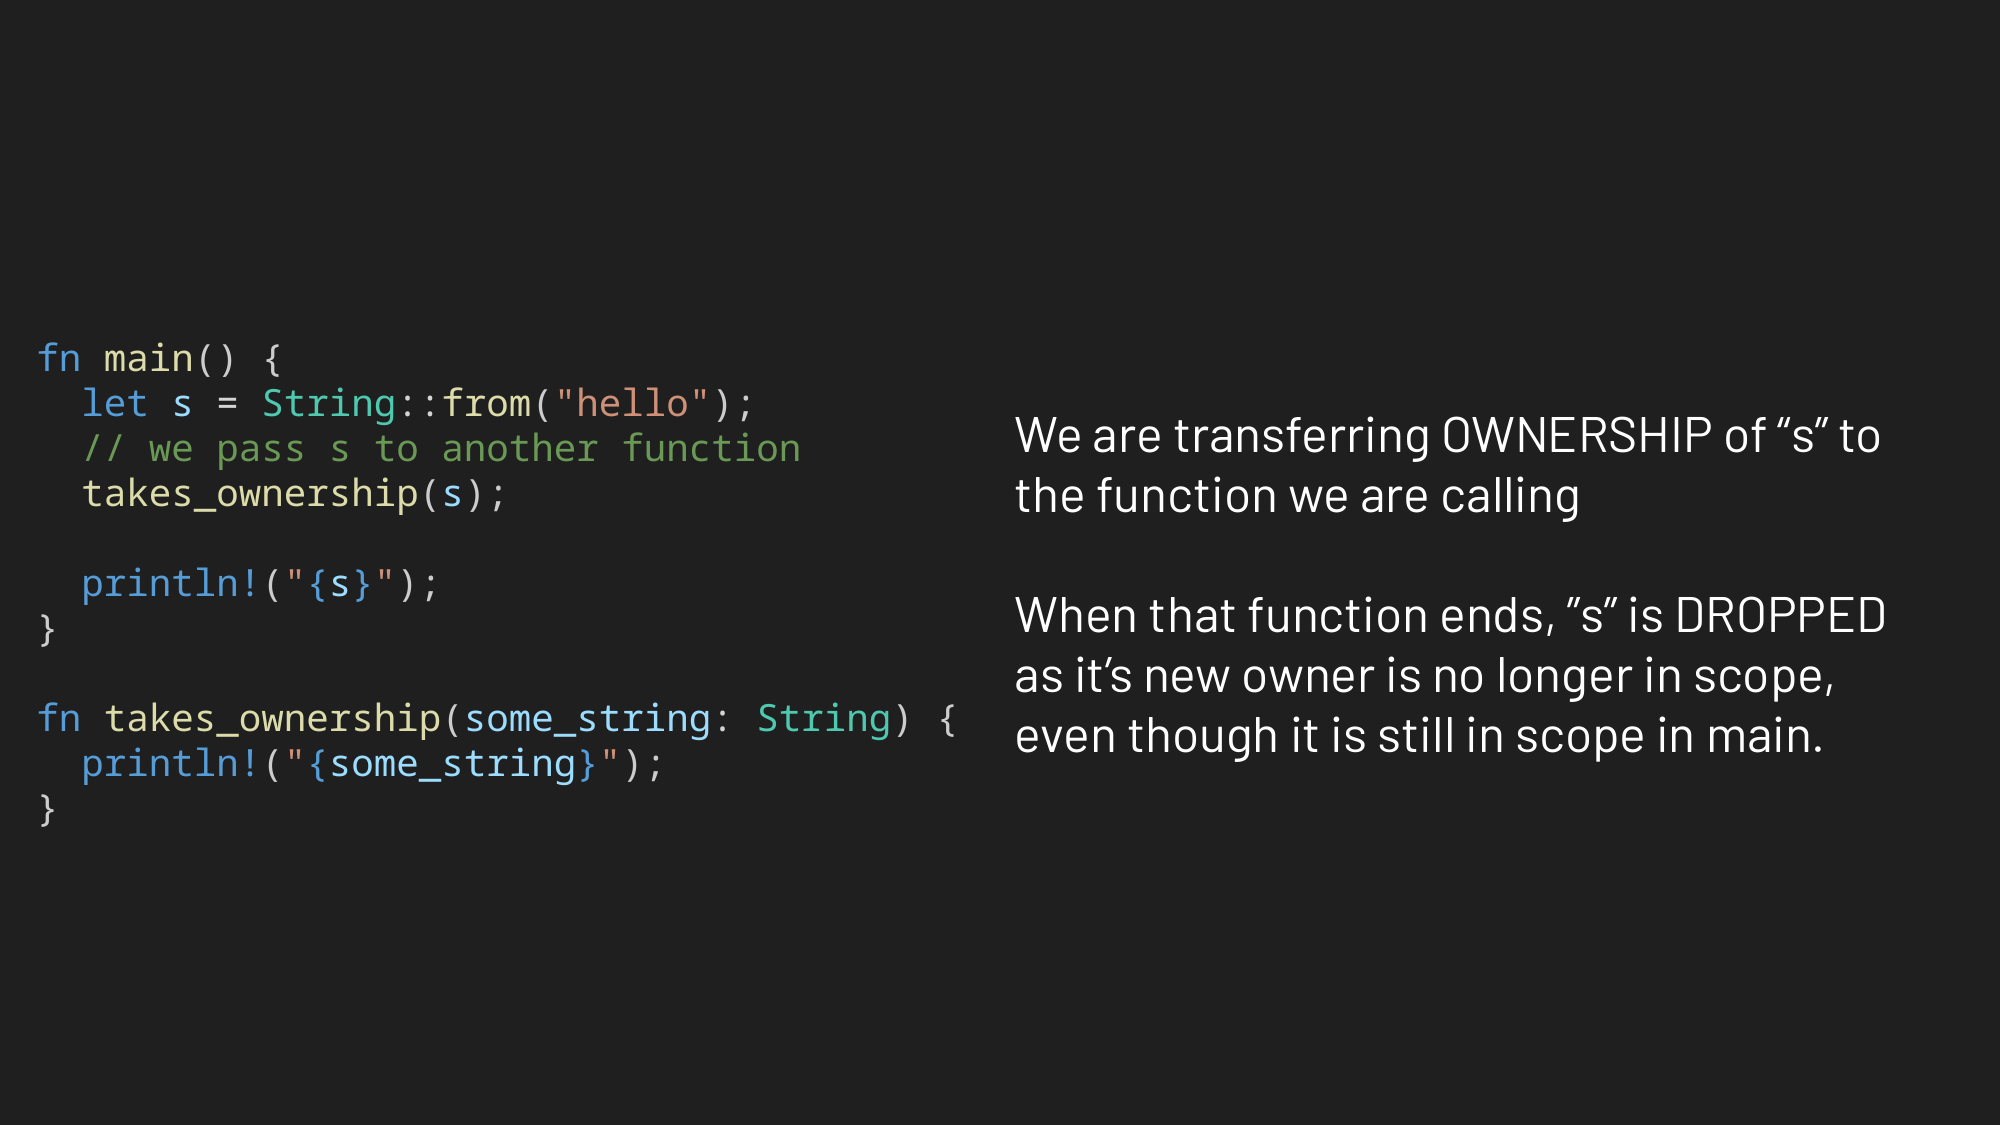

fn main() {
  let s = String::from("hello");
  // we pass s to another function
  takes_ownership(s);

  println!("{s}");
}
fn takes_ownership(some_string: String) {
  println!("{some_string}");
}
We are transferring OWNERSHIP of “s” to the function we are calling
When that function ends, ”s” is DROPPED as it’s new owner is no longer in scope, even though it is still in scope in main.